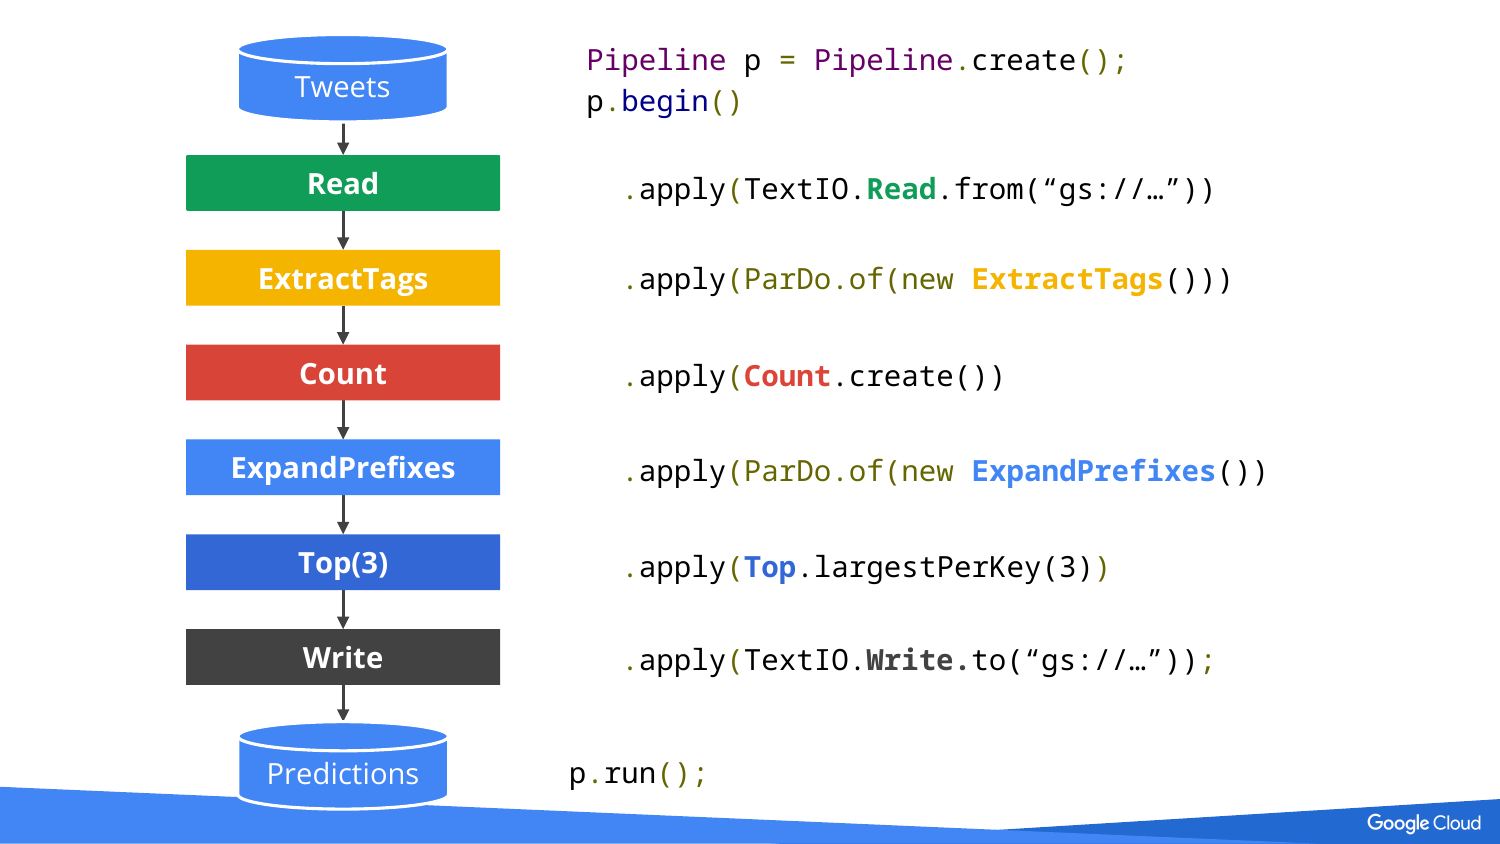

Pipeline p = Pipeline.create();
   p.begin()
Tweets
Read
     .apply(TextIO.Read.from(“gs://…”))
ExtractTags
     .apply(ParDo.of(new ExtractTags()))
Count
     .apply(Count.create())
     .apply(ParDo.of(new ExpandPrefixes())
ExpandPrefixes
     .apply(Top.largestPerKey(3))
Top(3)
     .apply(TextIO.Write.to(“gs://…”));
Write
Predictions
  p.run();